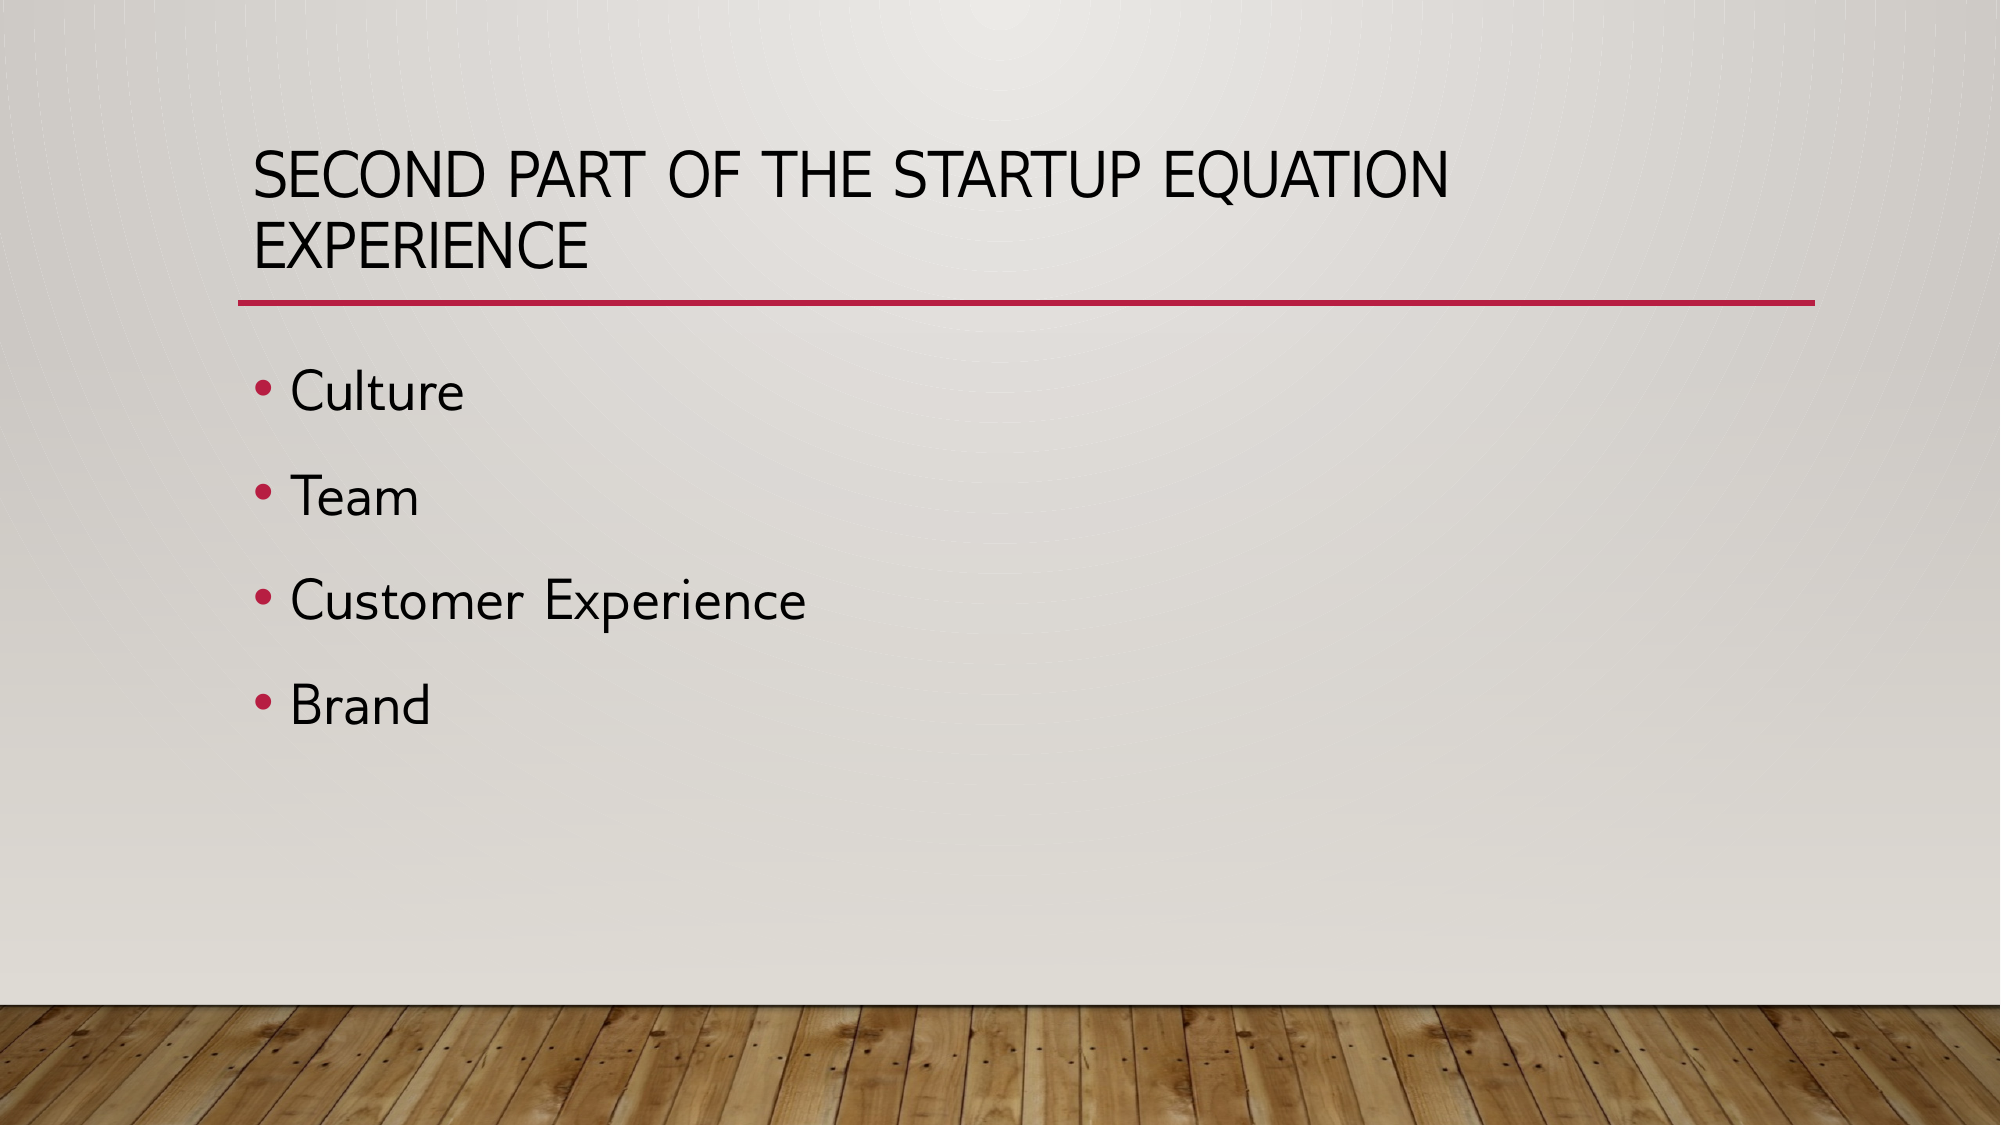

# Second PART OF THE STARTUP EQUATION Experience
Culture
Team
Customer Experience
Brand